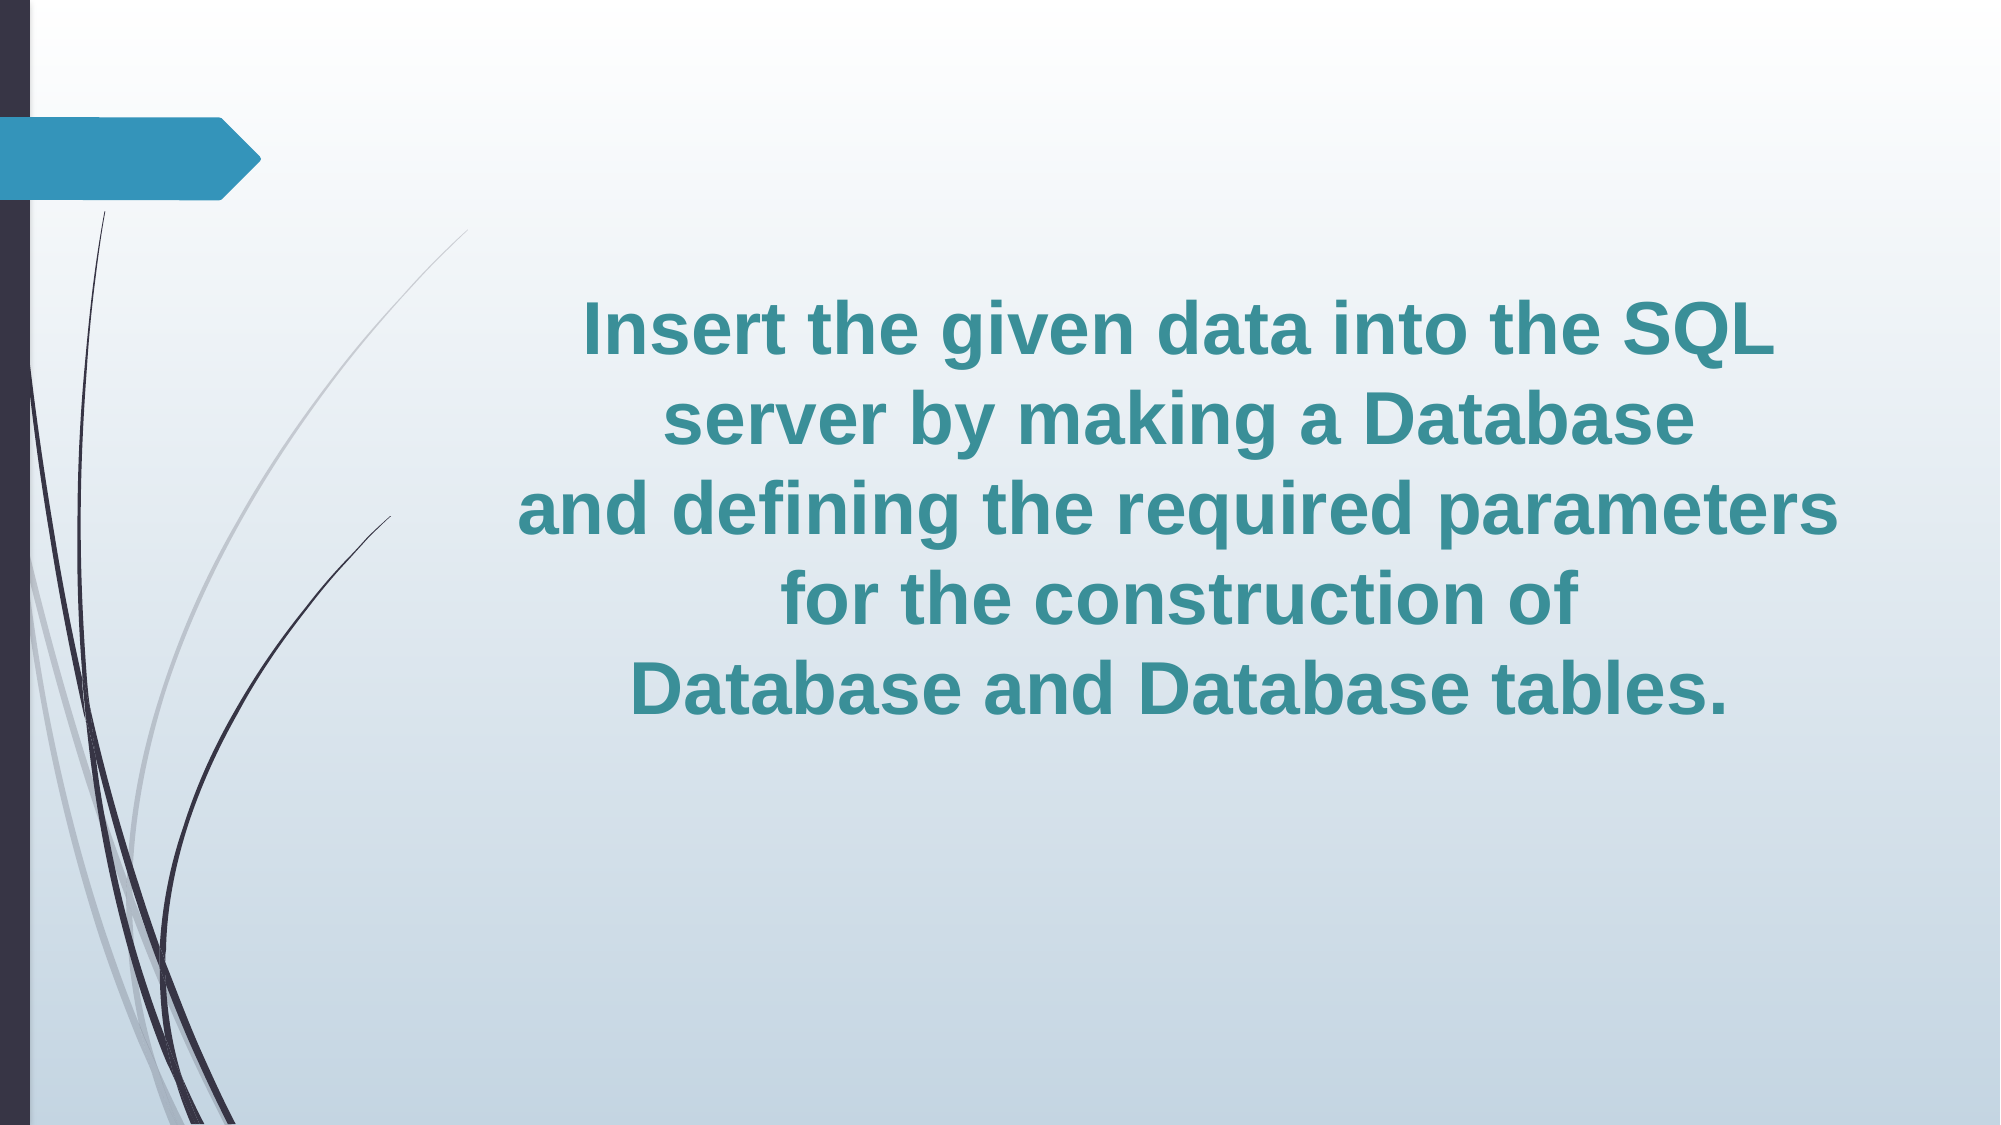

# Insert the given data into the SQL server by making a Database and defining the required parameters for the construction of Database and Database tables.